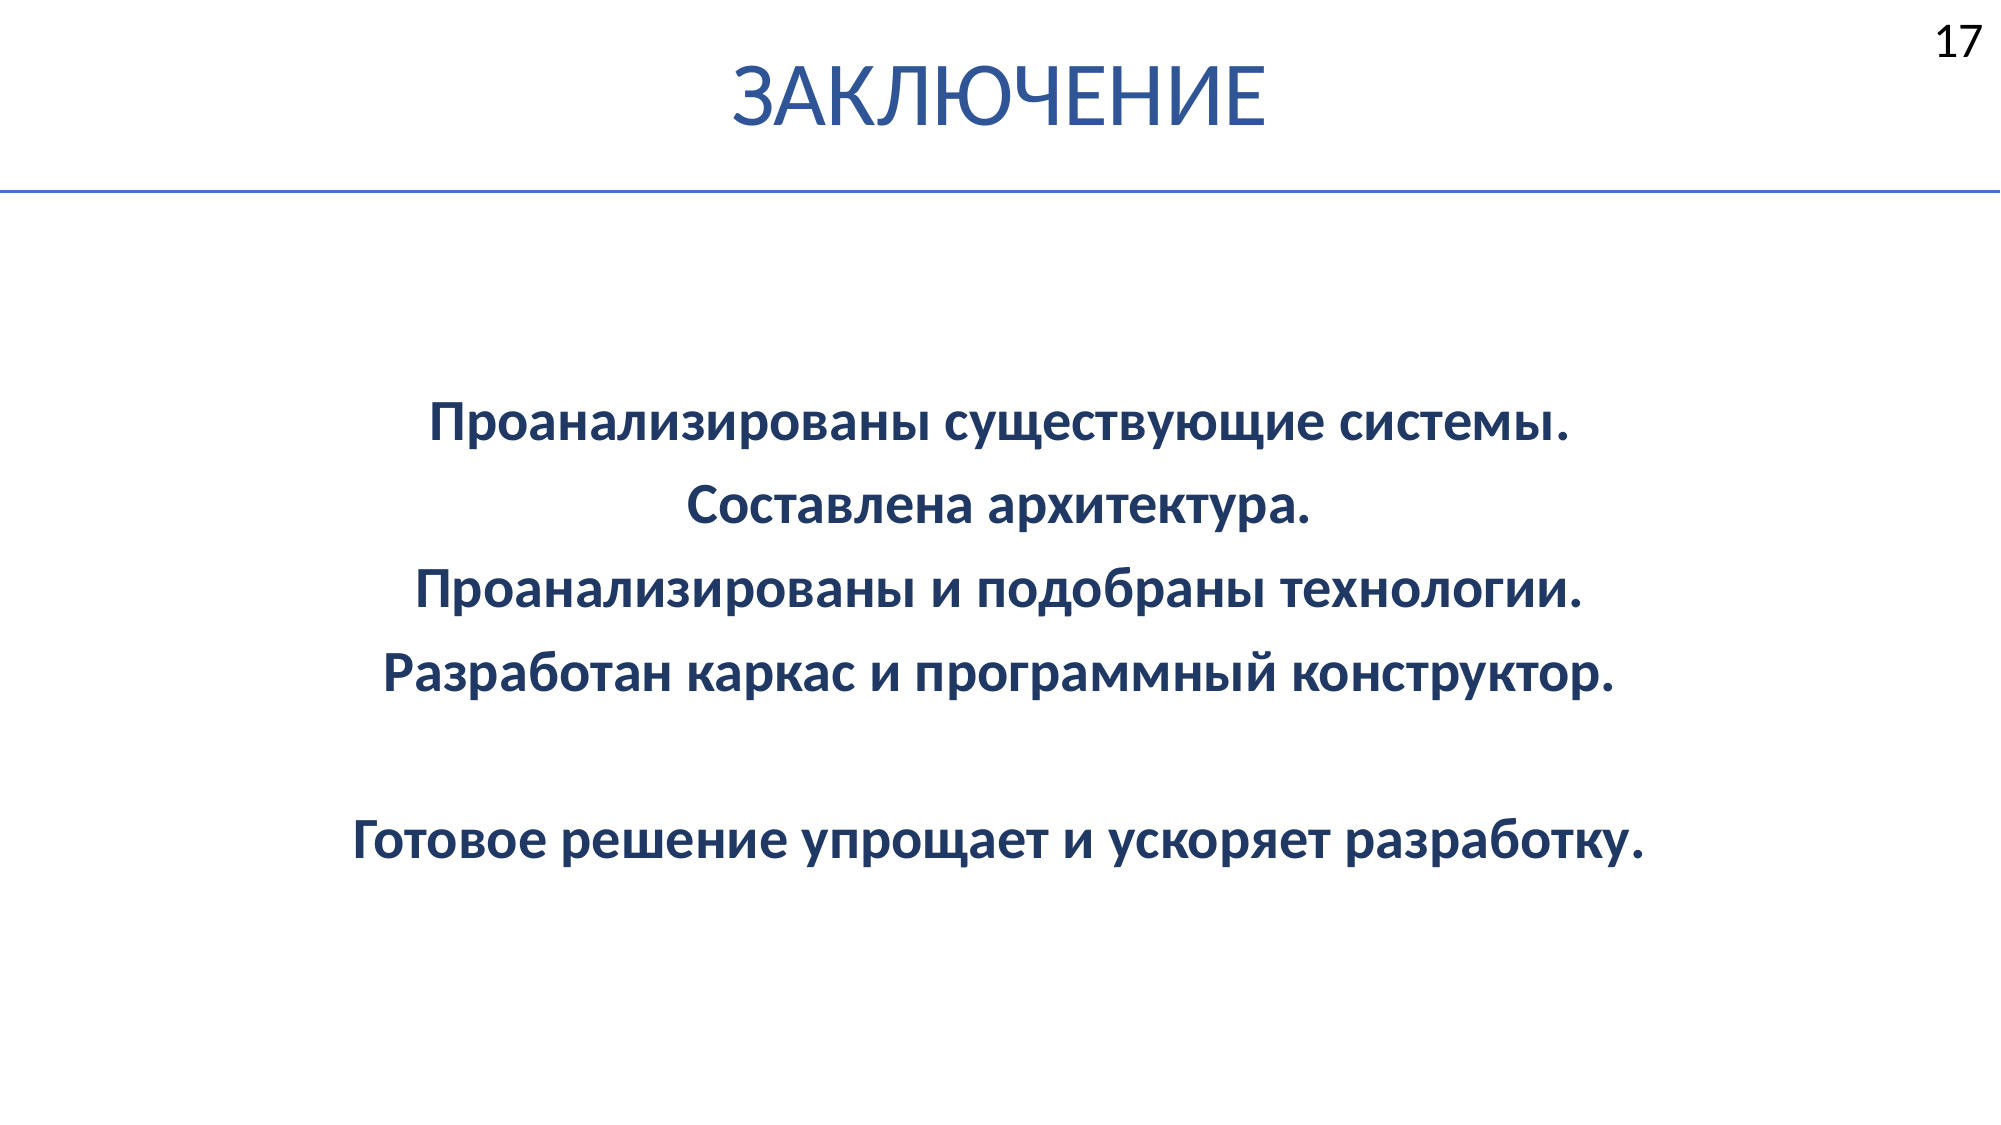

17
# ЗАКЛЮЧЕНИЕ
Проанализированы существующие системы.
Составлена архитектура.
Проанализированы и подобраны технологии.
Разработан каркас и программный конструктор.

Готовое решение упрощает и ускоряет разработку.